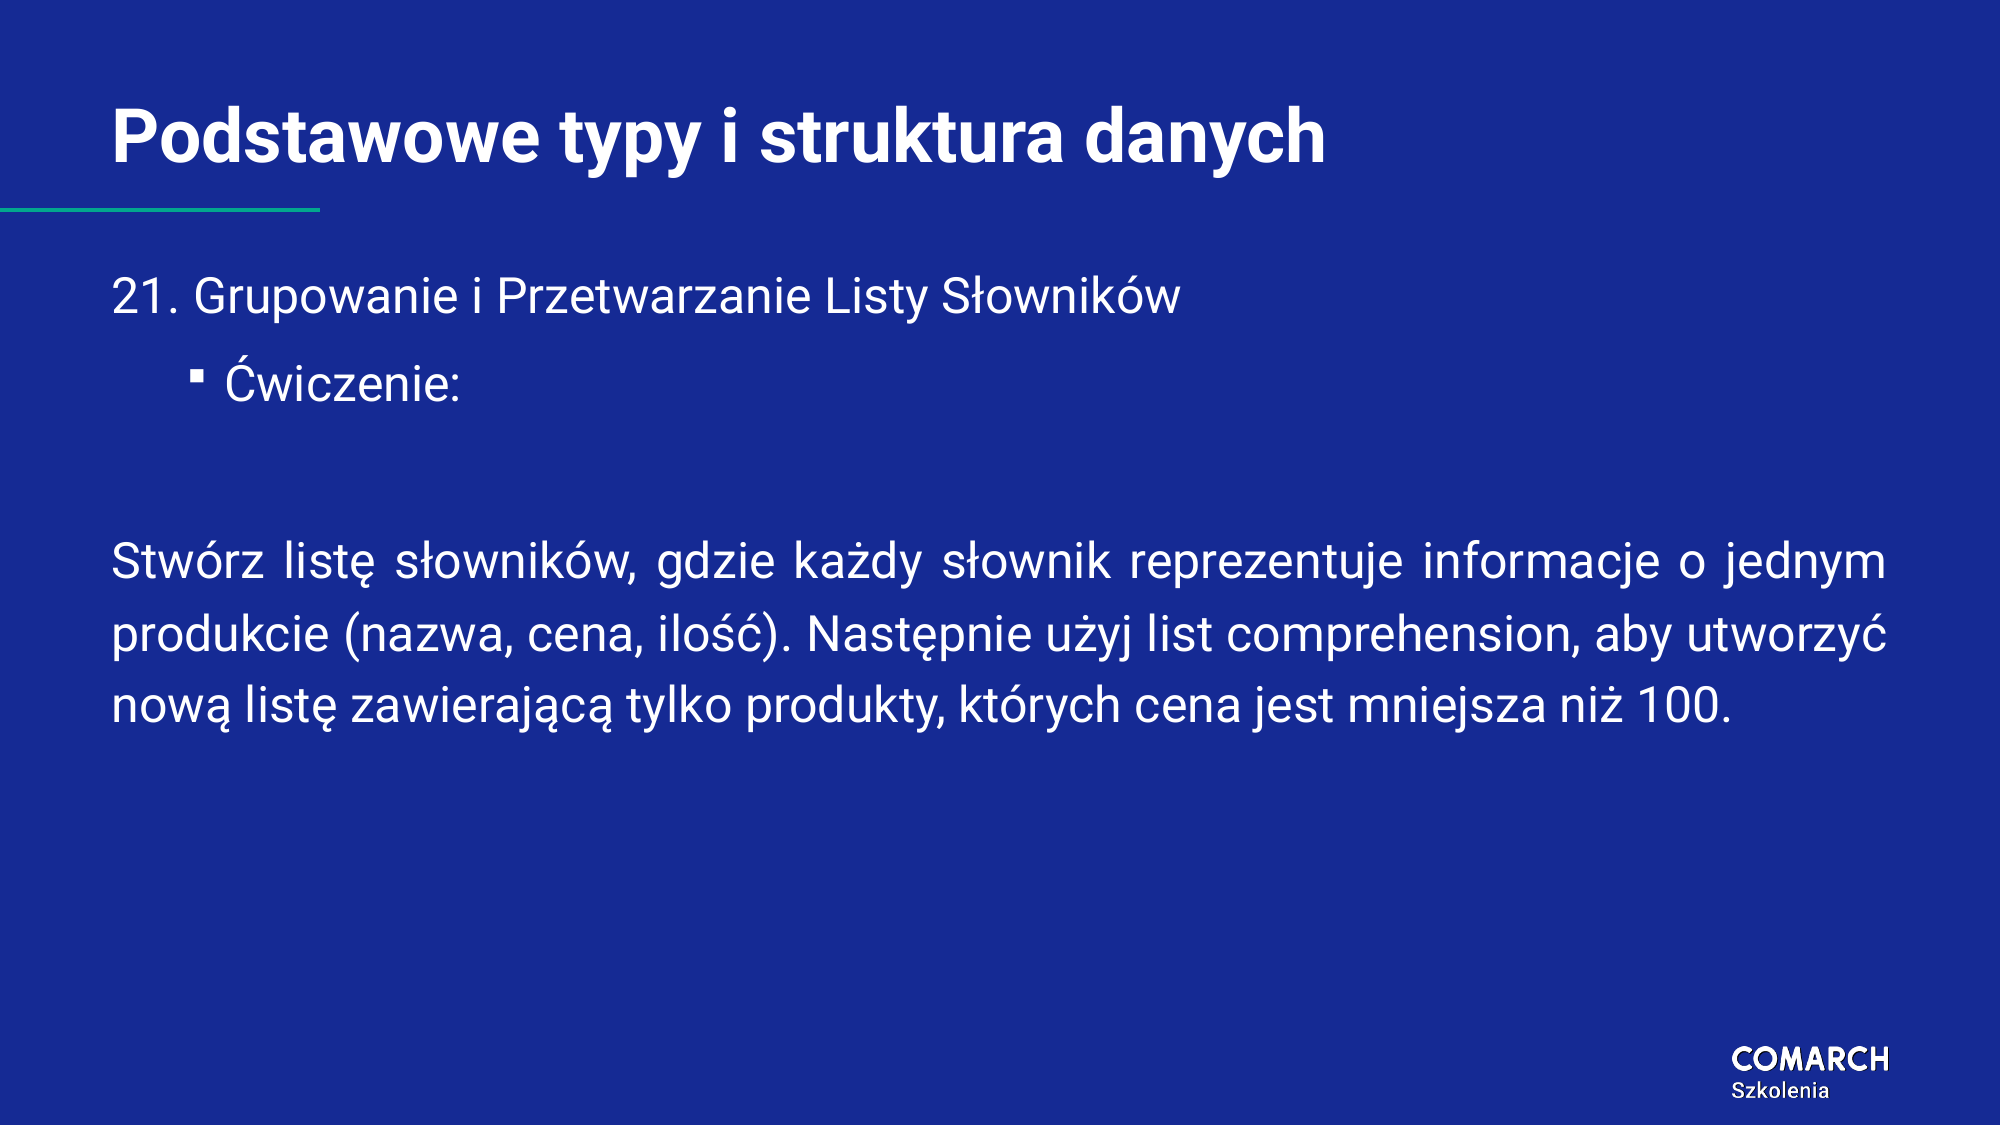

# Podstawowe typy i struktura danych
21. Grupowanie i Przetwarzanie Listy Słowników
Ćwiczenie:

Stwórz listę słowników, gdzie każdy słownik reprezentuje informacje o jednym produkcie (nazwa, cena, ilość). Następnie użyj list comprehension, aby utworzyć nową listę zawierającą tylko produkty, których cena jest mniejsza niż 100.